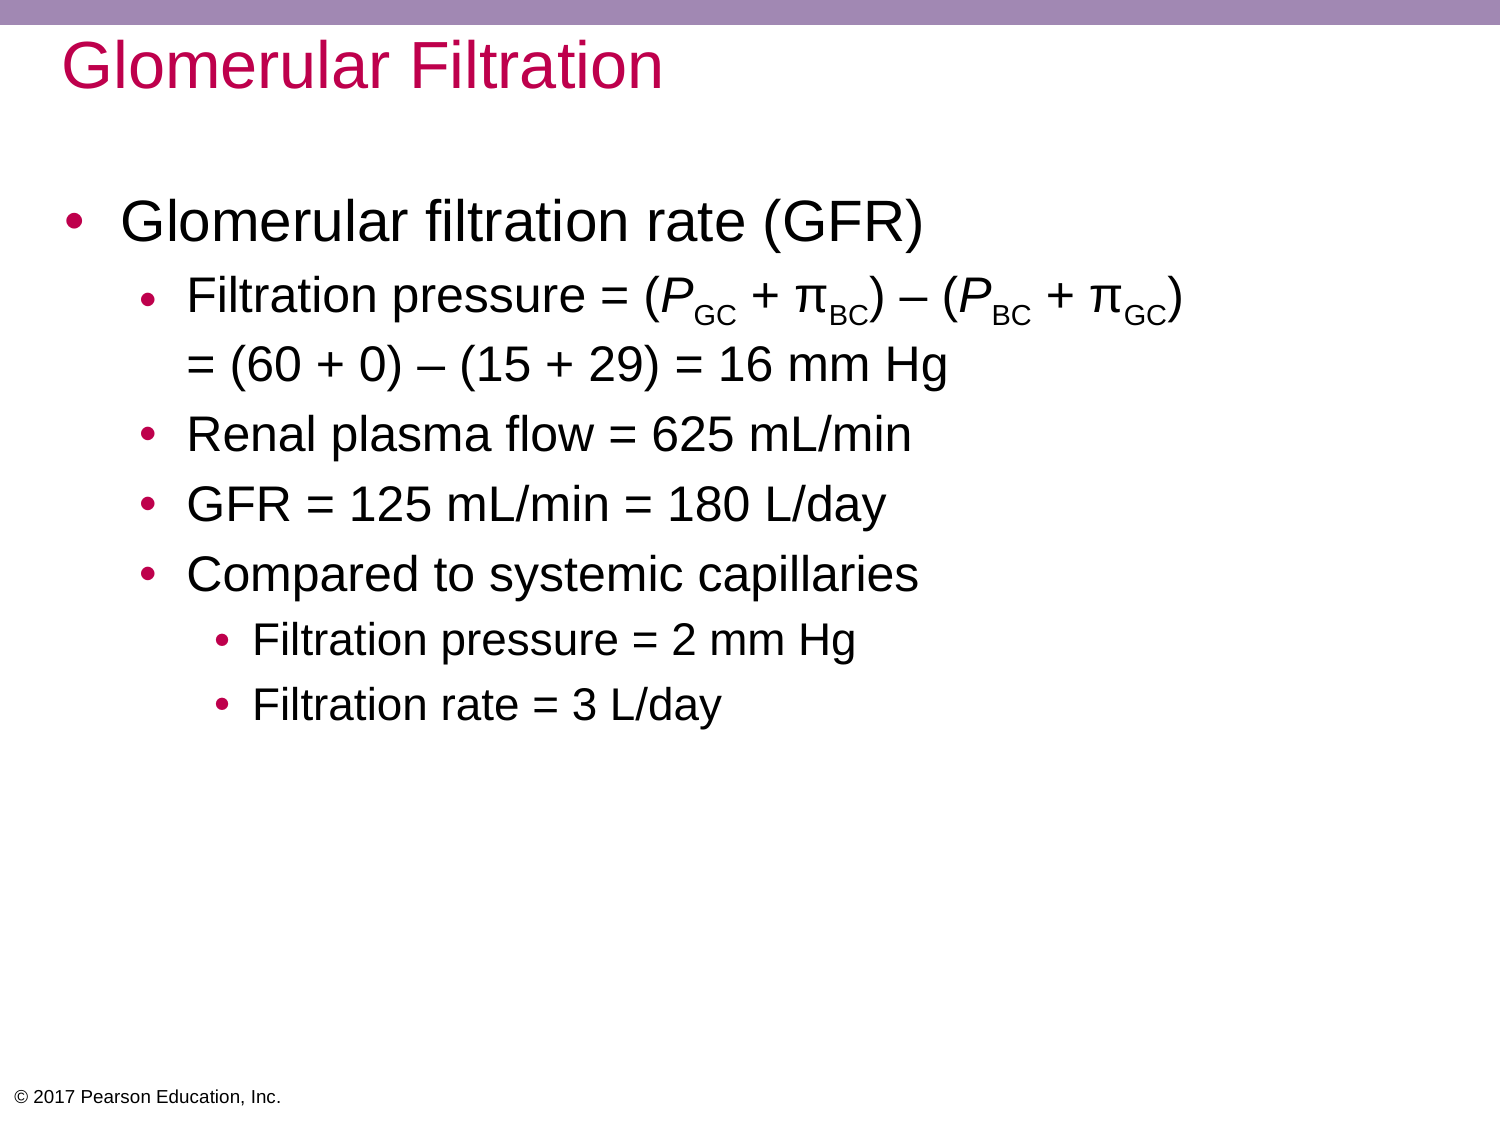

# Glomerular Filtration
Glomerular filtration rate (GFR)
Filtration pressure = (PGC + πBC) – (PBC + πGC)
= (60 + 0) – (15 + 29) = 16 mm Hg
Renal plasma flow = 625 mL/min
GFR = 125 mL/min = 180 L/day
Compared to systemic capillaries
Filtration pressure = 2 mm Hg
Filtration rate = 3 L/day